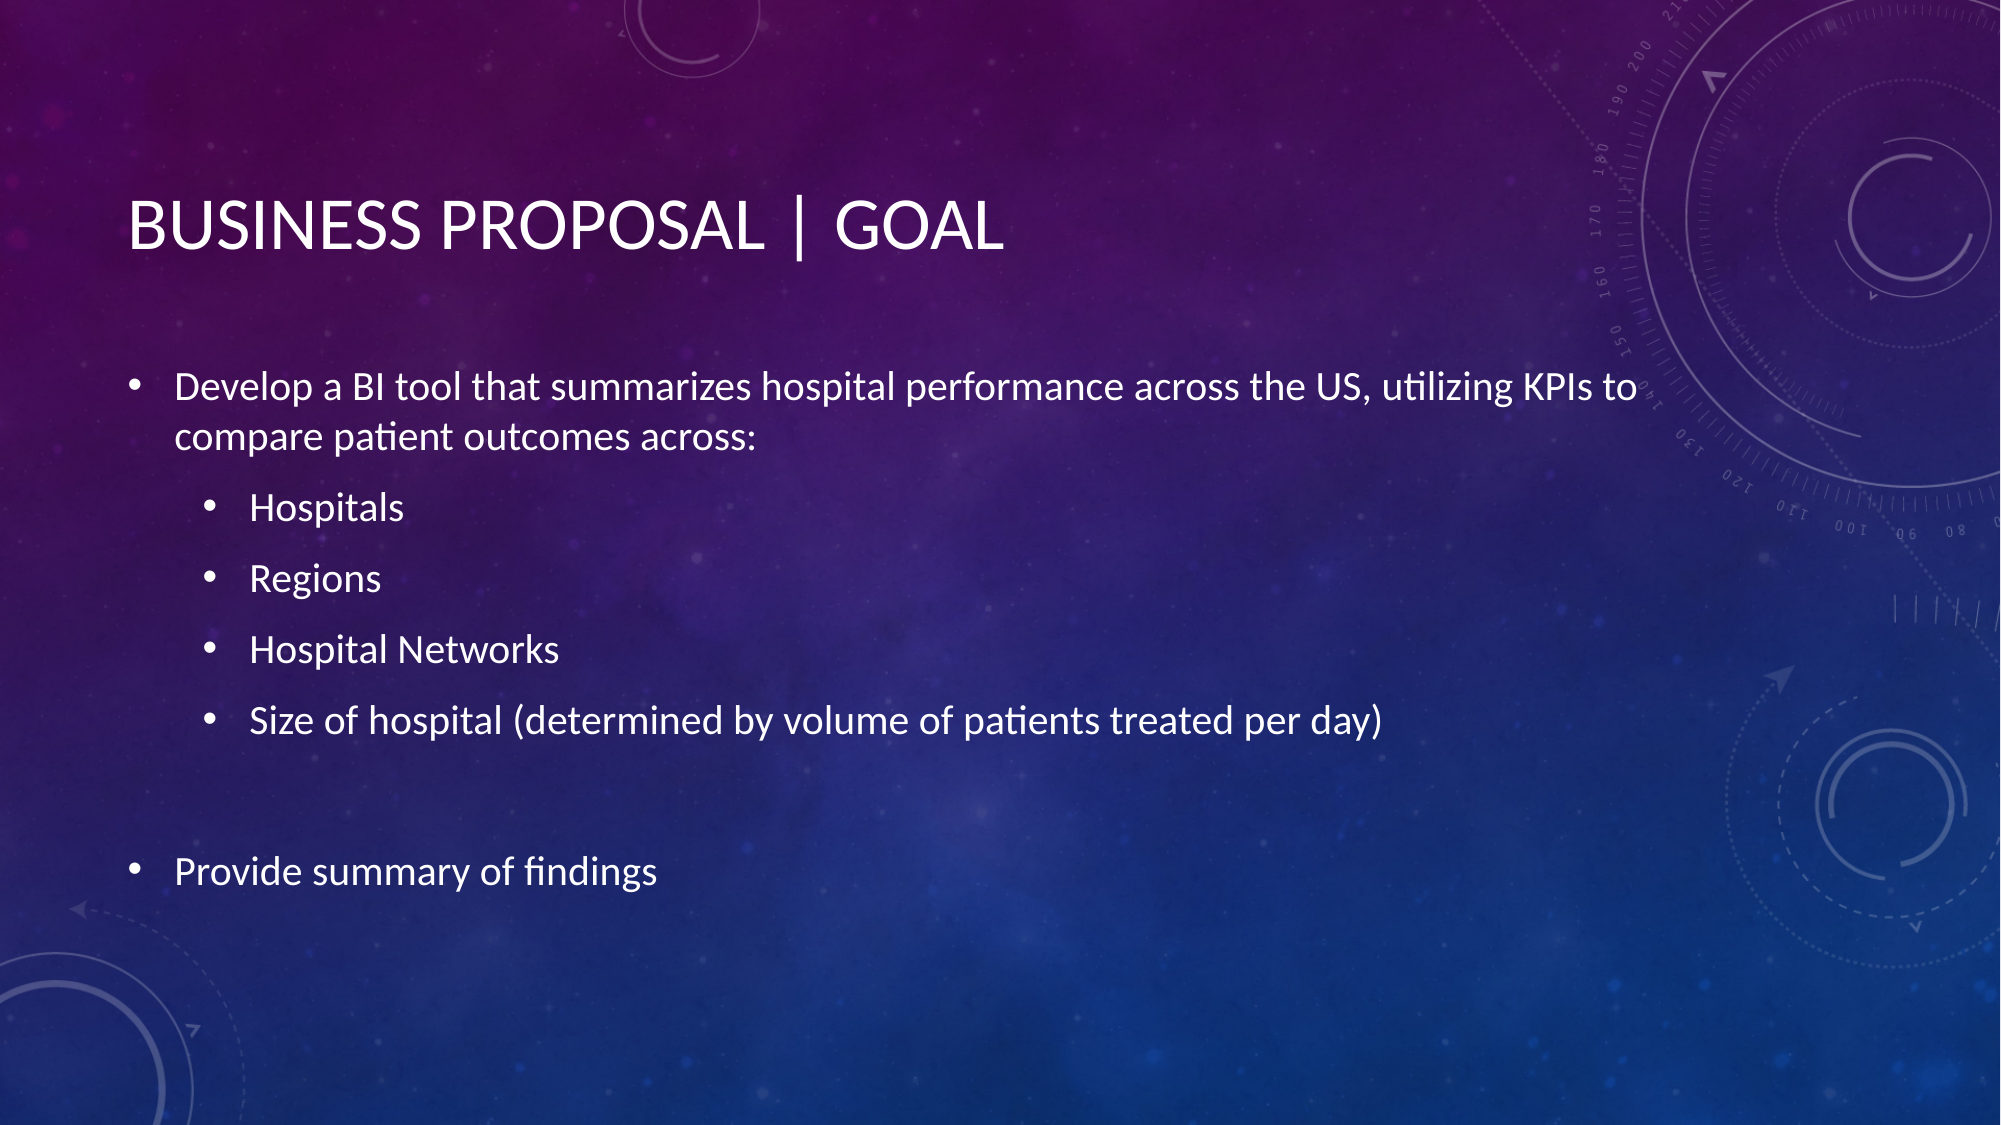

# Business proposal | Goal
Develop a BI tool that summarizes hospital performance across the US, utilizing KPIs to compare patient outcomes across:
Hospitals
Regions
Hospital Networks
Size of hospital (determined by volume of patients treated per day)

Provide summary of findings